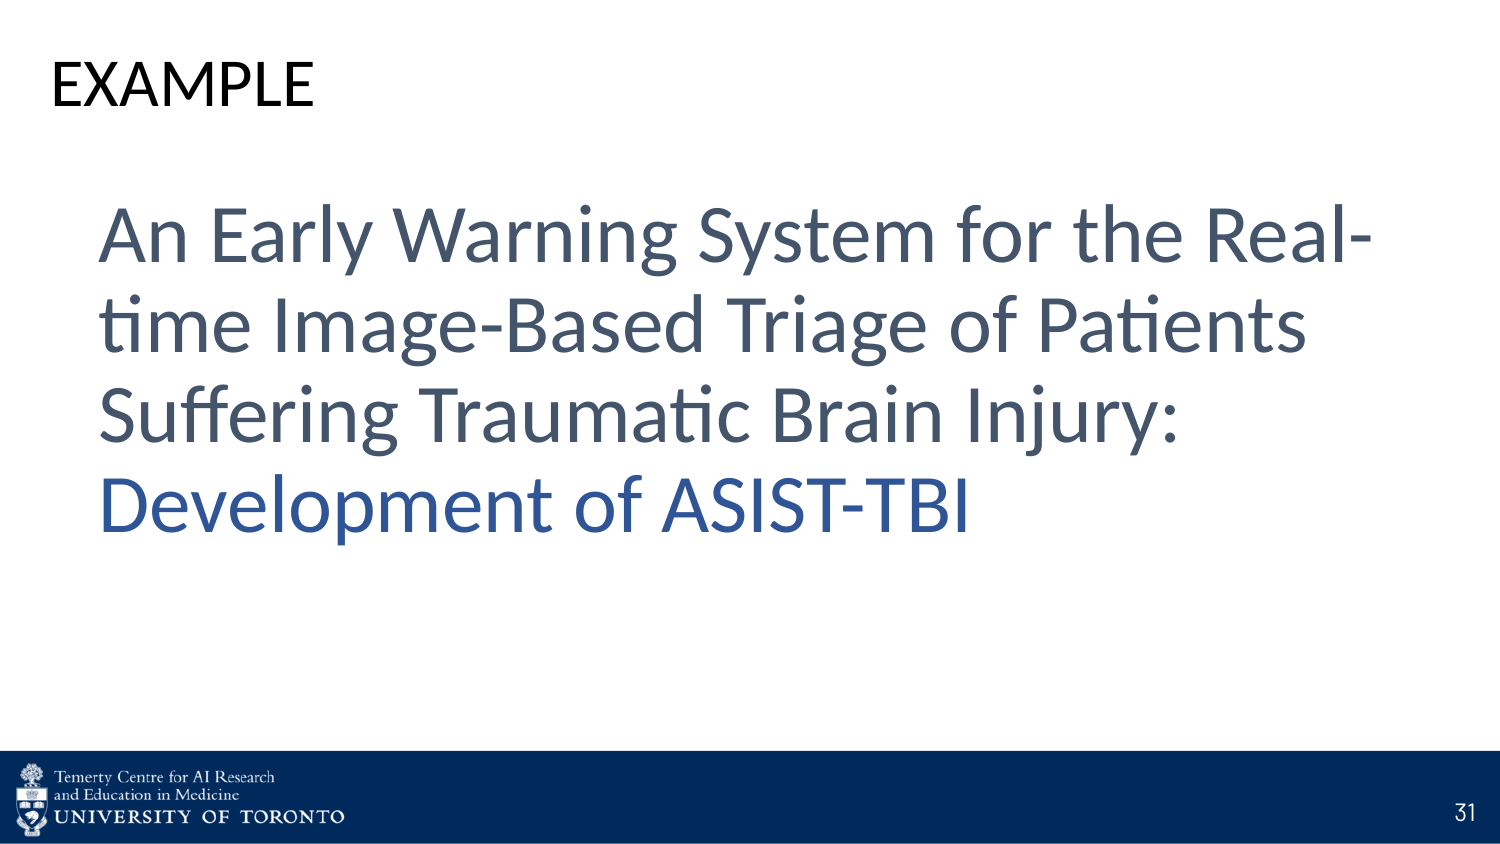

# EXAMPLE
An Early Warning System for the Real-time Image-Based Triage of Patients Suffering Traumatic Brain Injury:
Development of ASIST-TBI
31